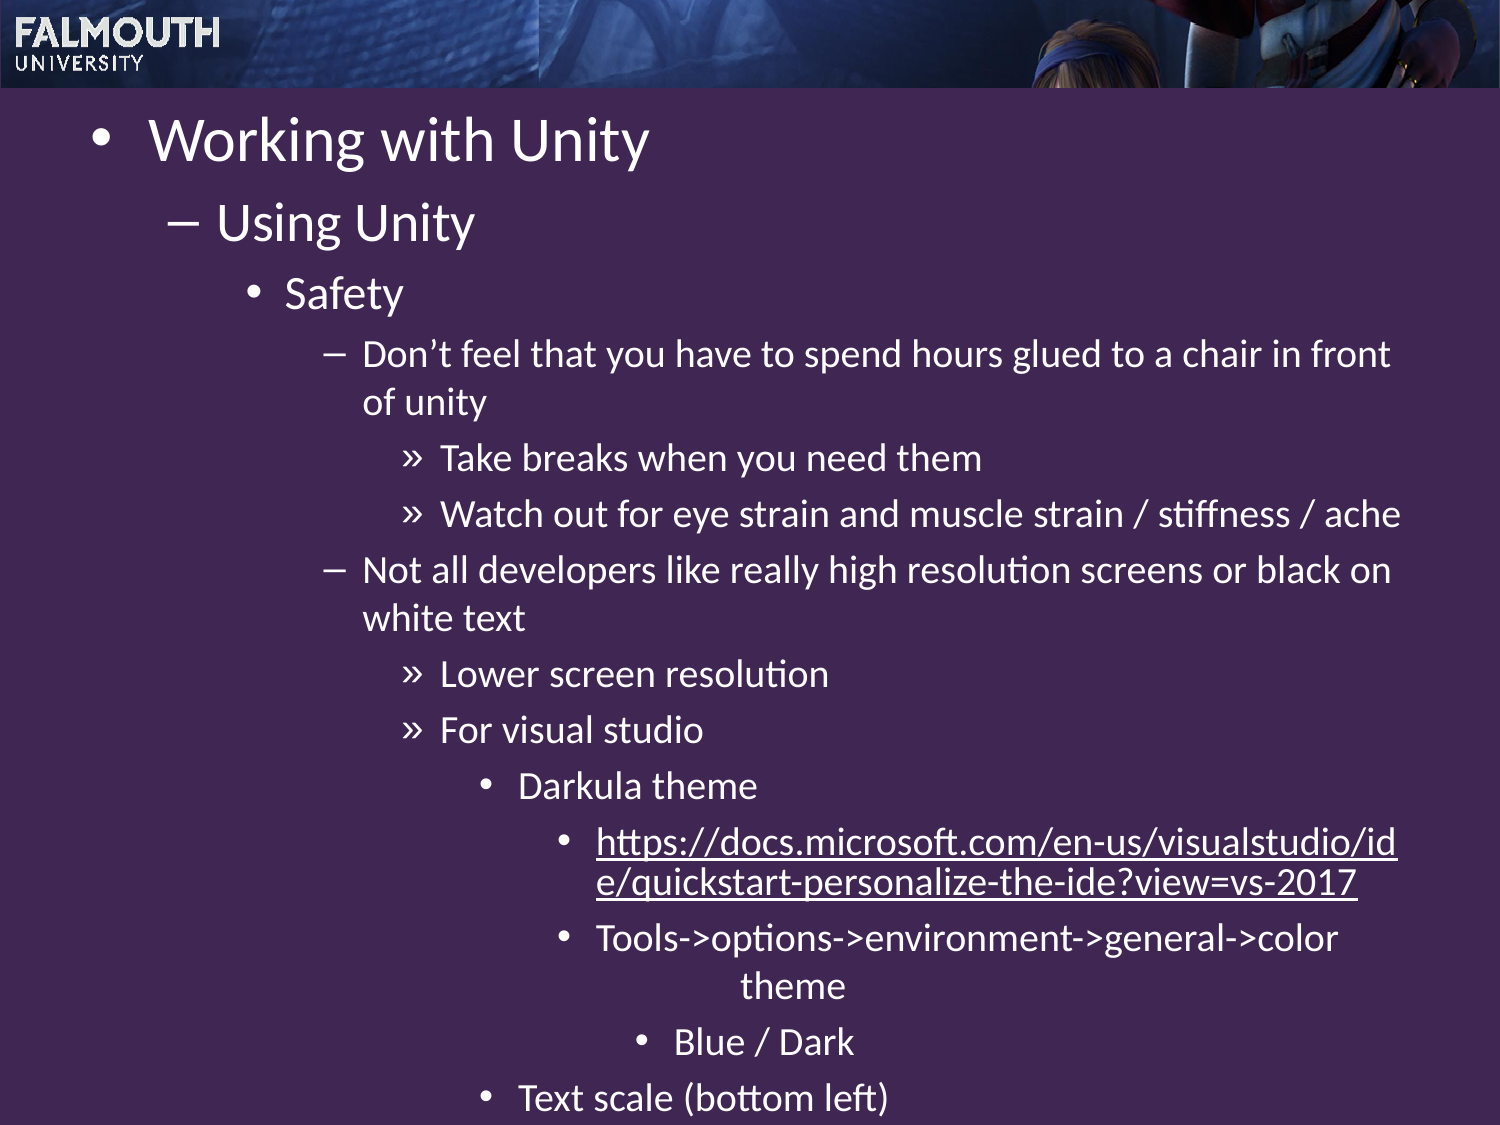

Working with Unity
Using Unity
Safety
Don’t feel that you have to spend hours glued to a chair in front of unity
Take breaks when you need them
Watch out for eye strain and muscle strain / stiffness / ache
Not all developers like really high resolution screens or black on white text
Lower screen resolution
For visual studio
Darkula theme
https://docs.microsoft.com/en-us/visualstudio/ide/quickstart-personalize-the-ide?view=vs-2017
Tools->options->environment->general->color 	theme
Blue / Dark
Text scale (bottom left)